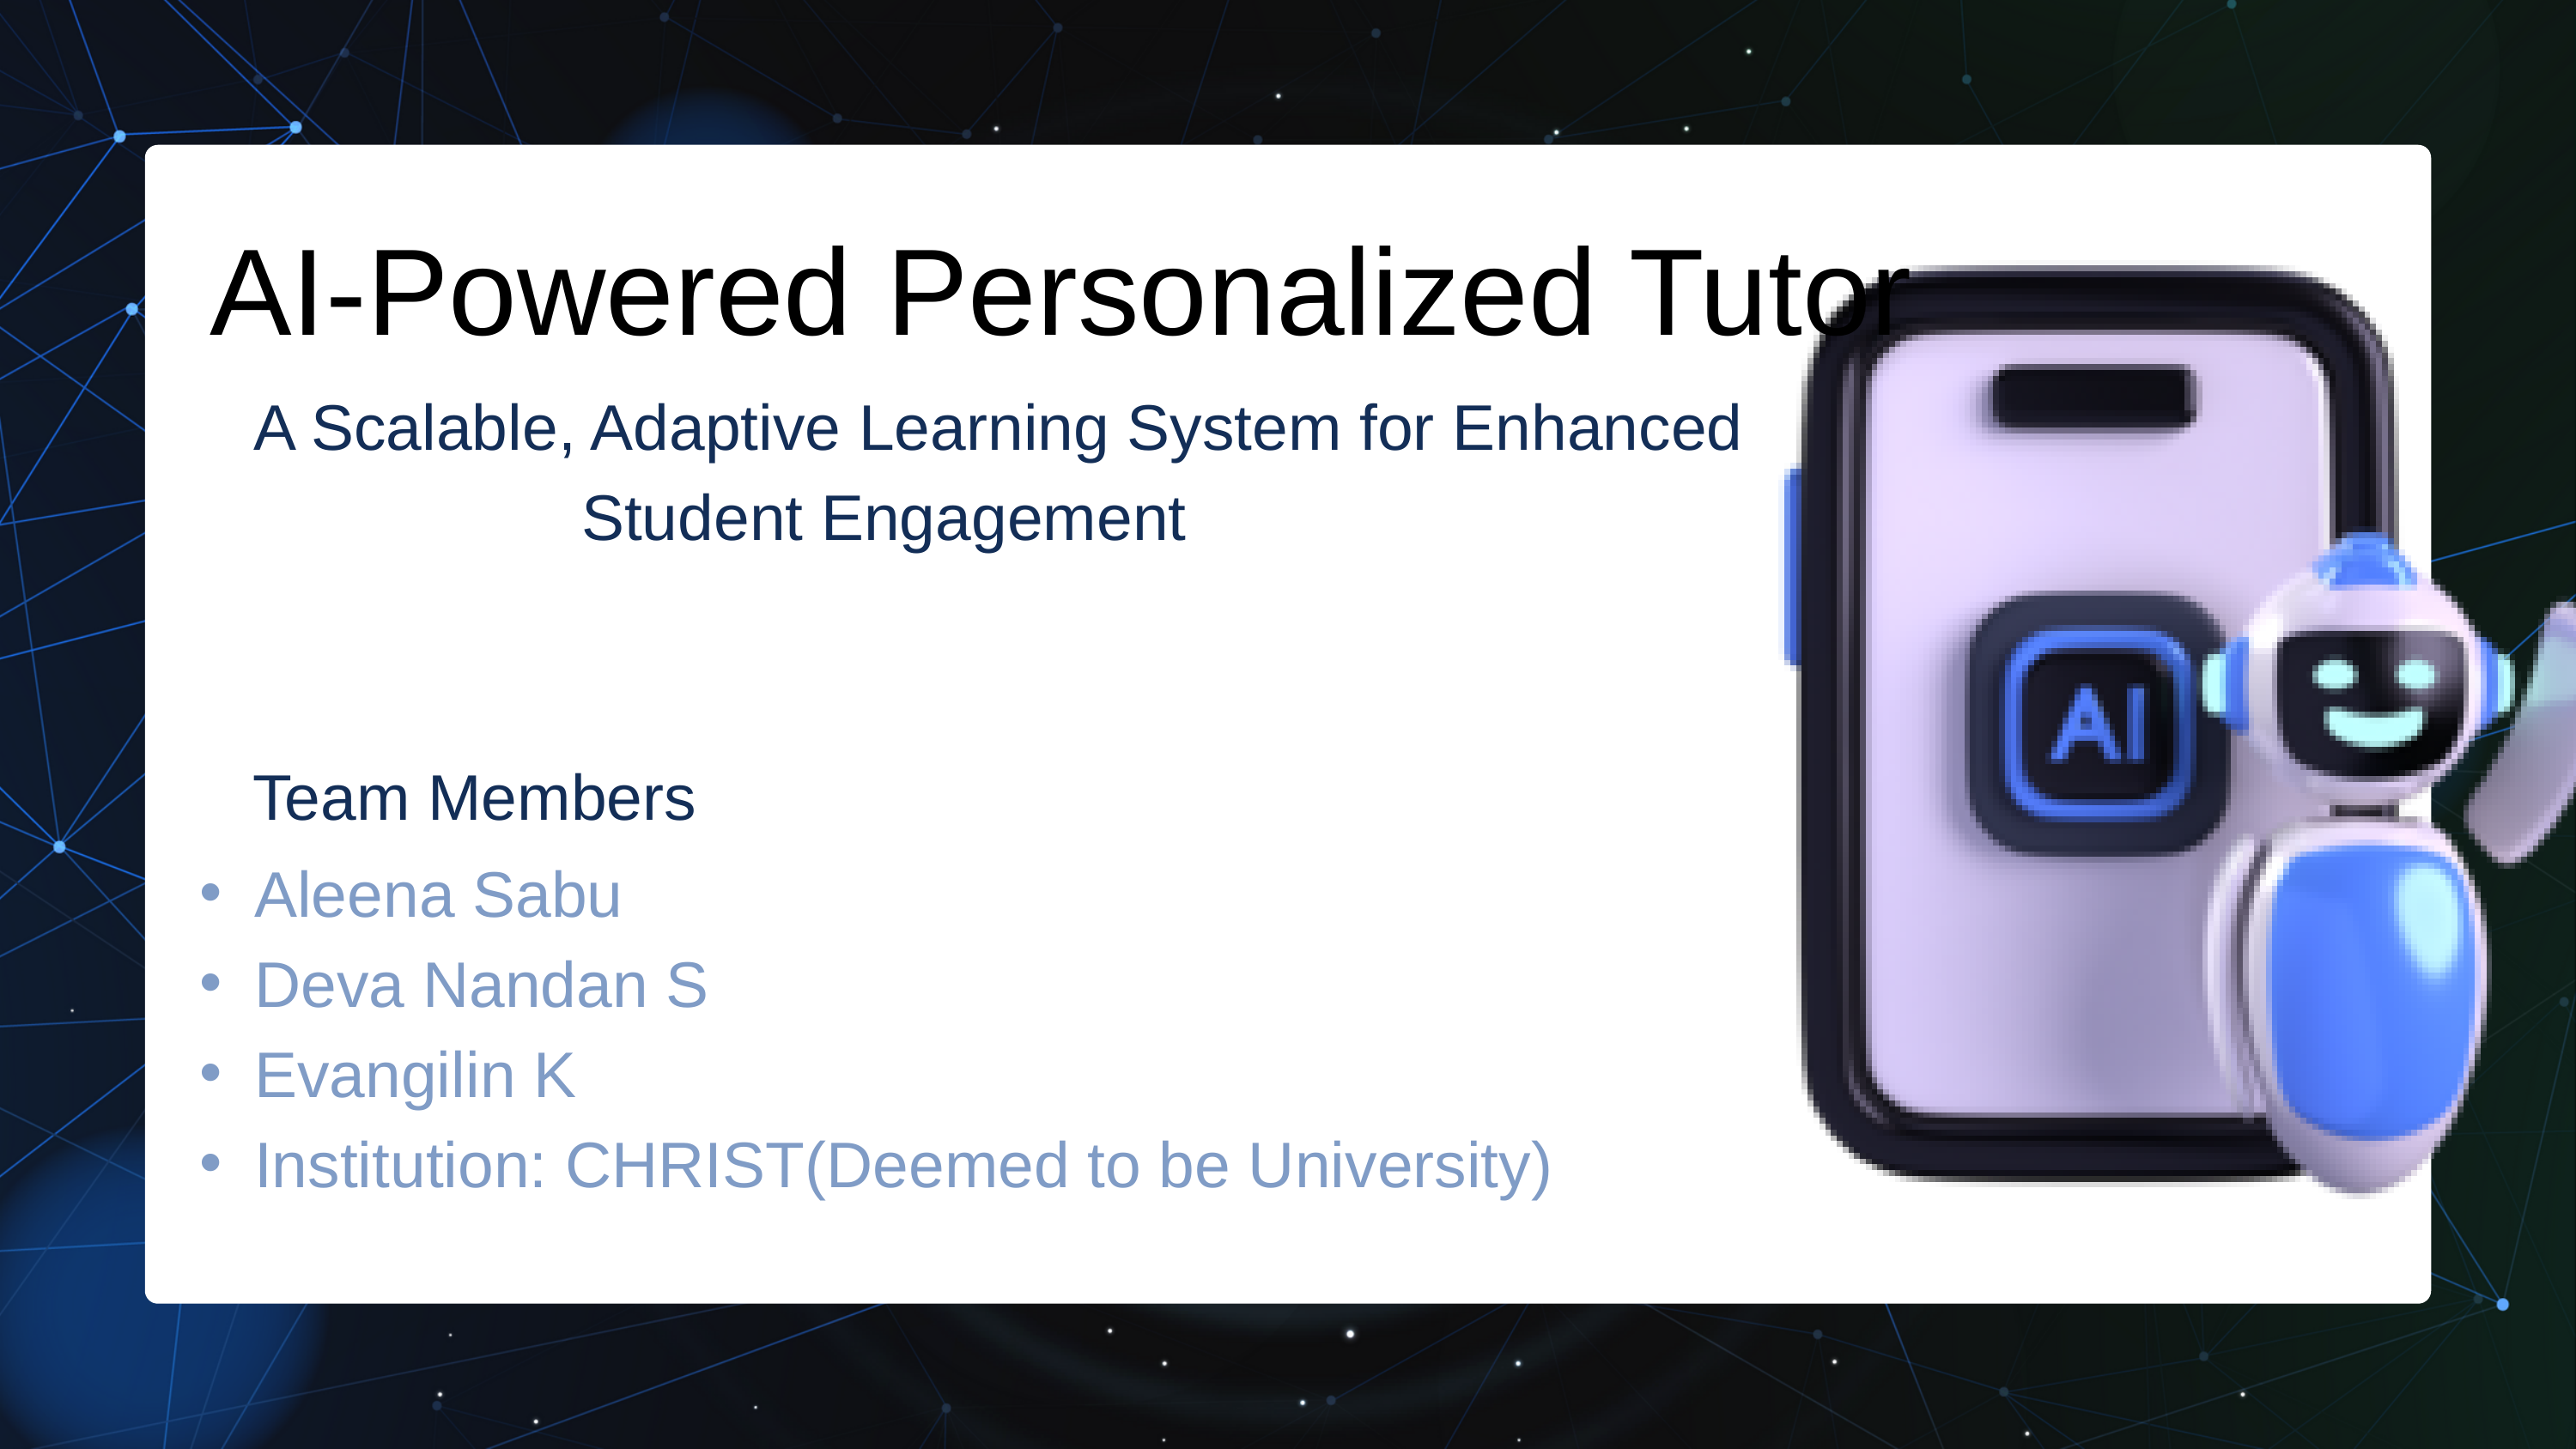

A Scalable, Adaptive Learning System for Enhanced Student Engagement

AI-Powered Personalized Tutor
A Scalable, Adaptive Learning System for Enhanced Student Engagementaph text
Team Members
Aleena Sabu
Deva Nandan S
Evangilin K
Institution: CHRIST(Deemed to be University)